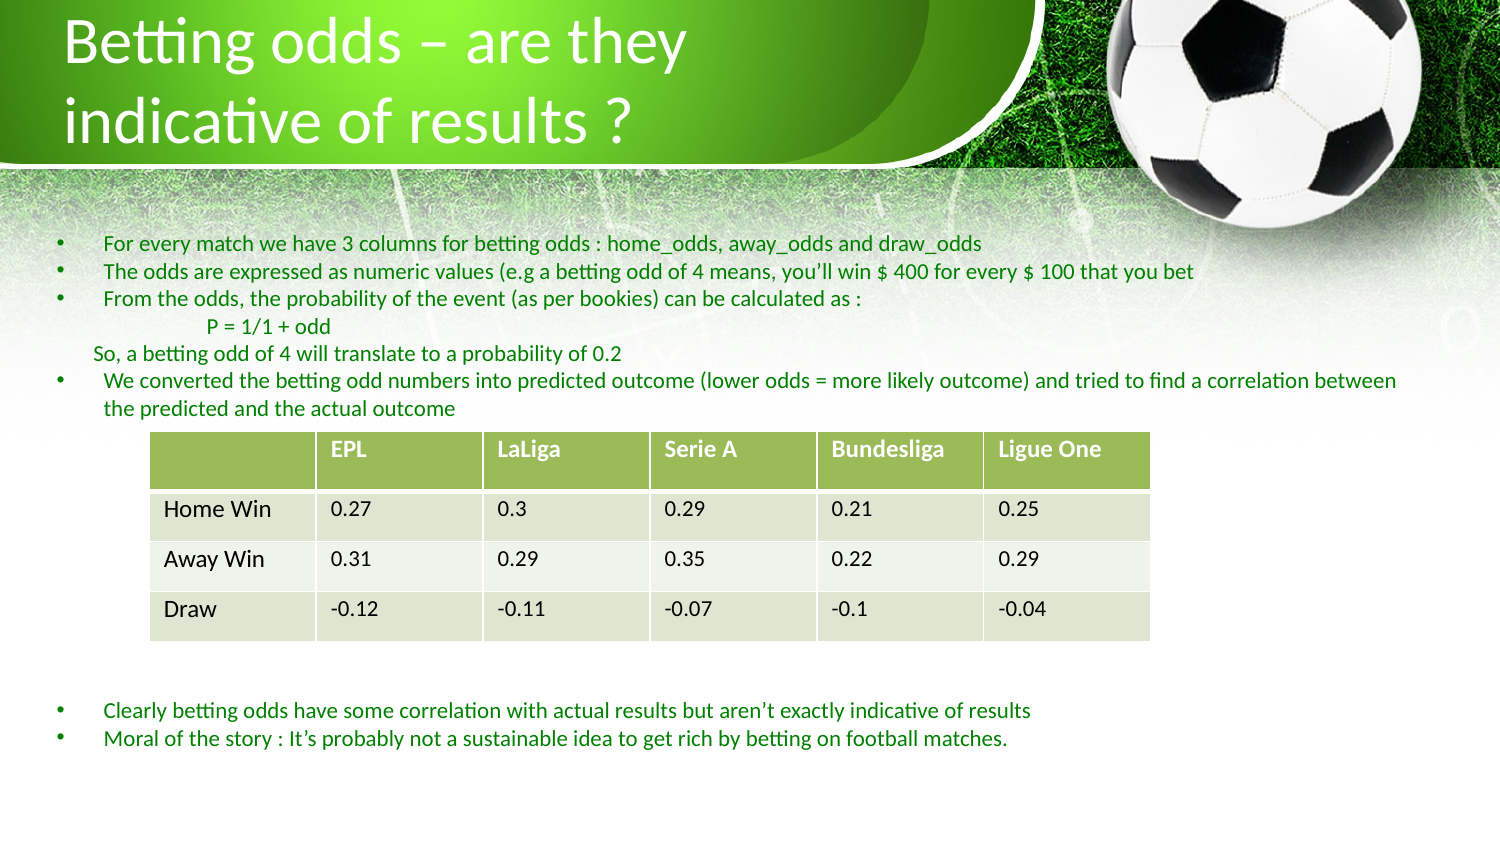

Betting odds – are they indicative of results ?
For every match we have 3 columns for betting odds : home_odds, away_odds and draw_odds
The odds are expressed as numeric values (e.g a betting odd of 4 means, you’ll win $ 400 for every $ 100 that you bet
From the odds, the probability of the event (as per bookies) can be calculated as :
	P = 1/1 + odd
       So, a betting odd of 4 will translate to a probability of 0.2
We converted the betting odd numbers into predicted outcome (lower odds = more likely outcome) and tried to find a correlation between the predicted and the actual outcome

Clearly betting odds have some correlation with actual results but aren’t exactly indicative of results
Moral of the story : It’s probably not a sustainable idea to get rich by betting on football matches.

|  | EPL | LaLiga | Serie A | Bundesliga | Ligue One |
| --- | --- | --- | --- | --- | --- |
| Home Win | 0.27 | 0.3 | 0.29 | 0.21 | 0.25 |
| Away Win | 0.31 | 0.29 | 0.35 | 0.22 | 0.29 |
| Draw | -0.12 | -0.11 | -0.07 | -0.1 | -0.04 |